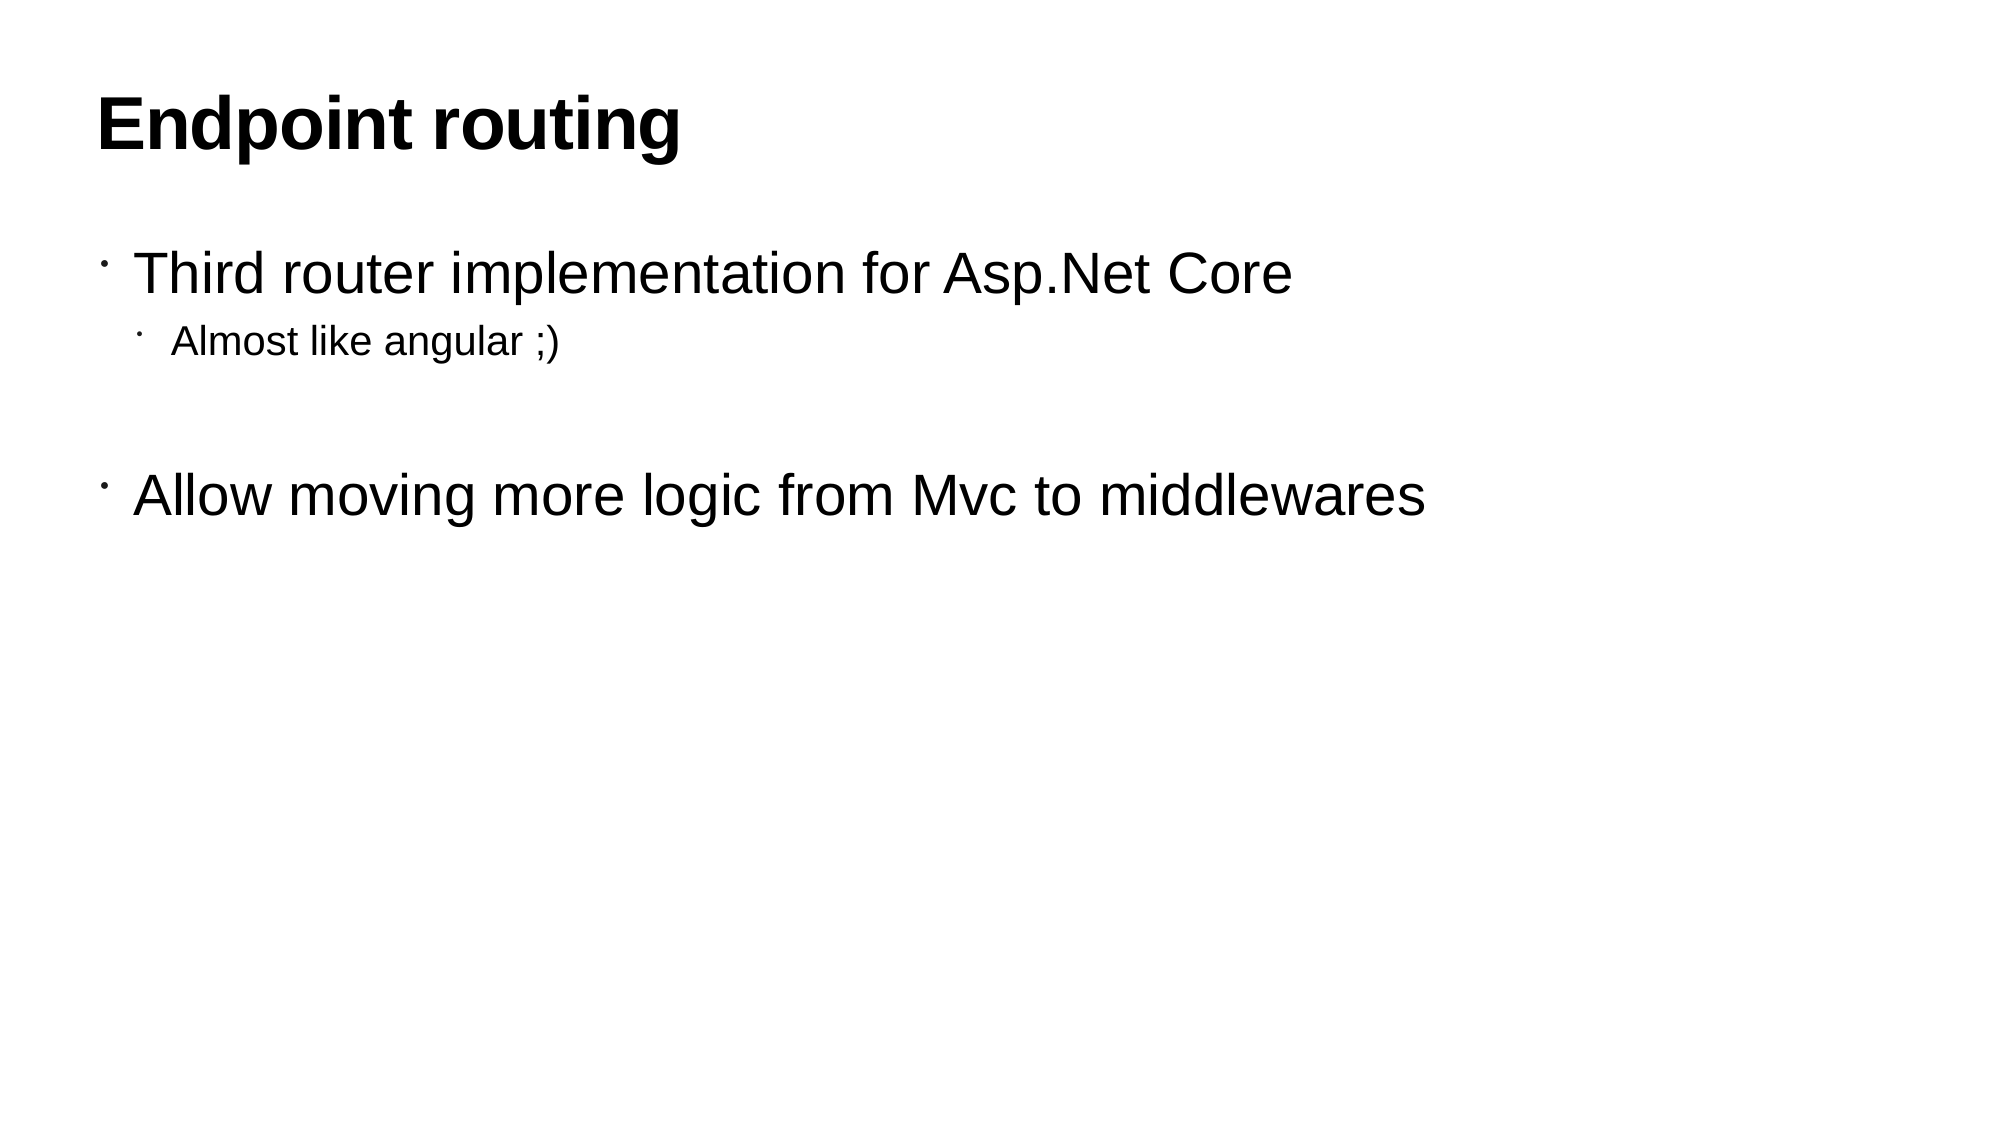

# Endpoint routing
Third router implementation for Asp.Net Core
Almost like angular ;)

Allow moving more logic from Mvc to middlewares